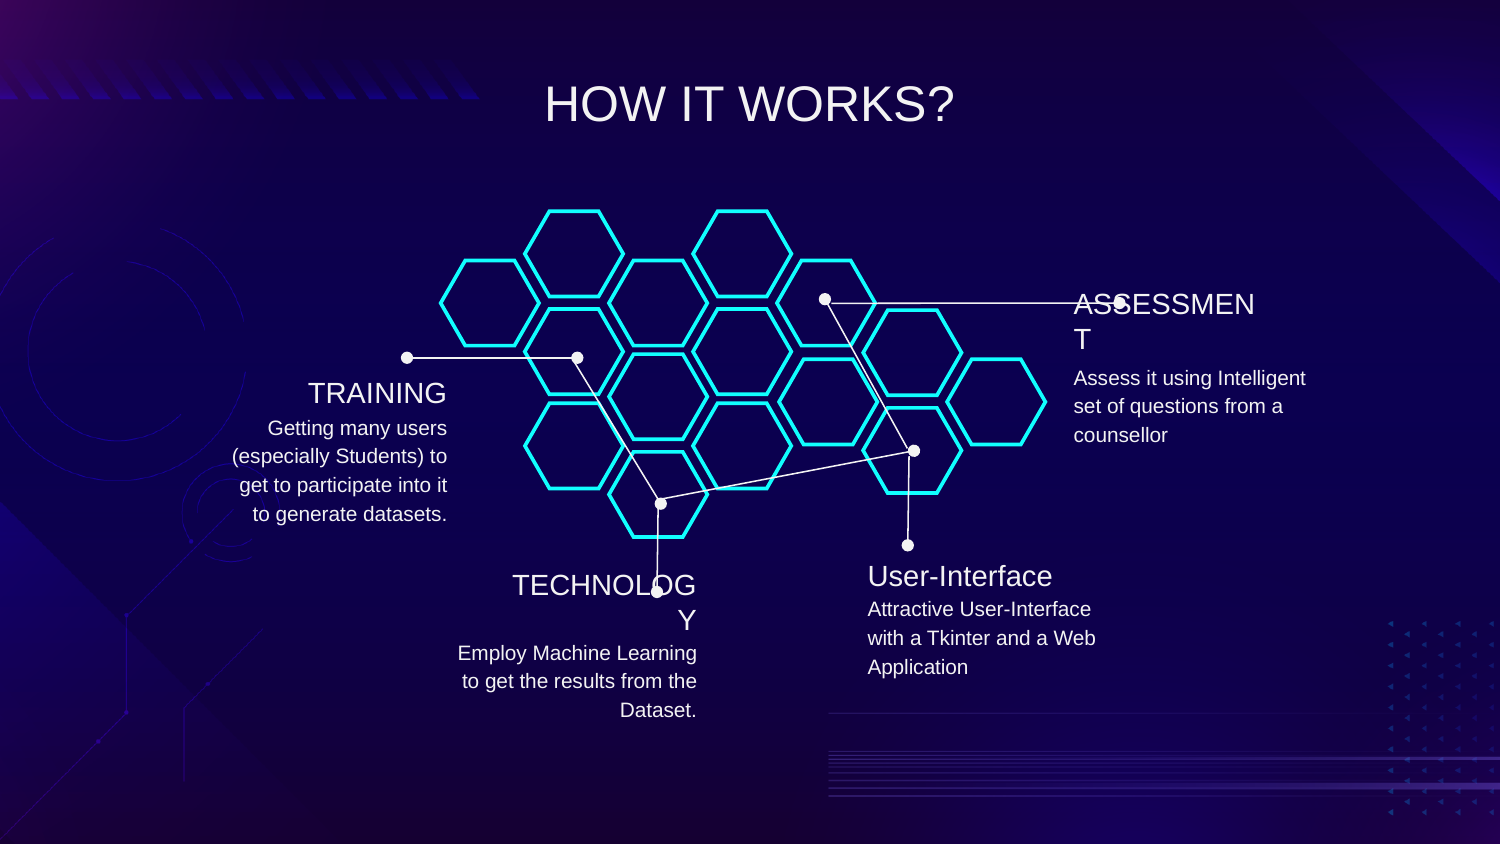

# HOW IT WORKS?

ASSESSMENT
TRAINING
Assess it using Intelligent set of questions from a counsellor
Getting many users (especially Students) to get to participate into it to generate datasets.
User-Interface
TECHNOLOGY
Attractive User-Interface with a Tkinter and a Web Application
Employ Machine Learning to get the results from the Dataset.